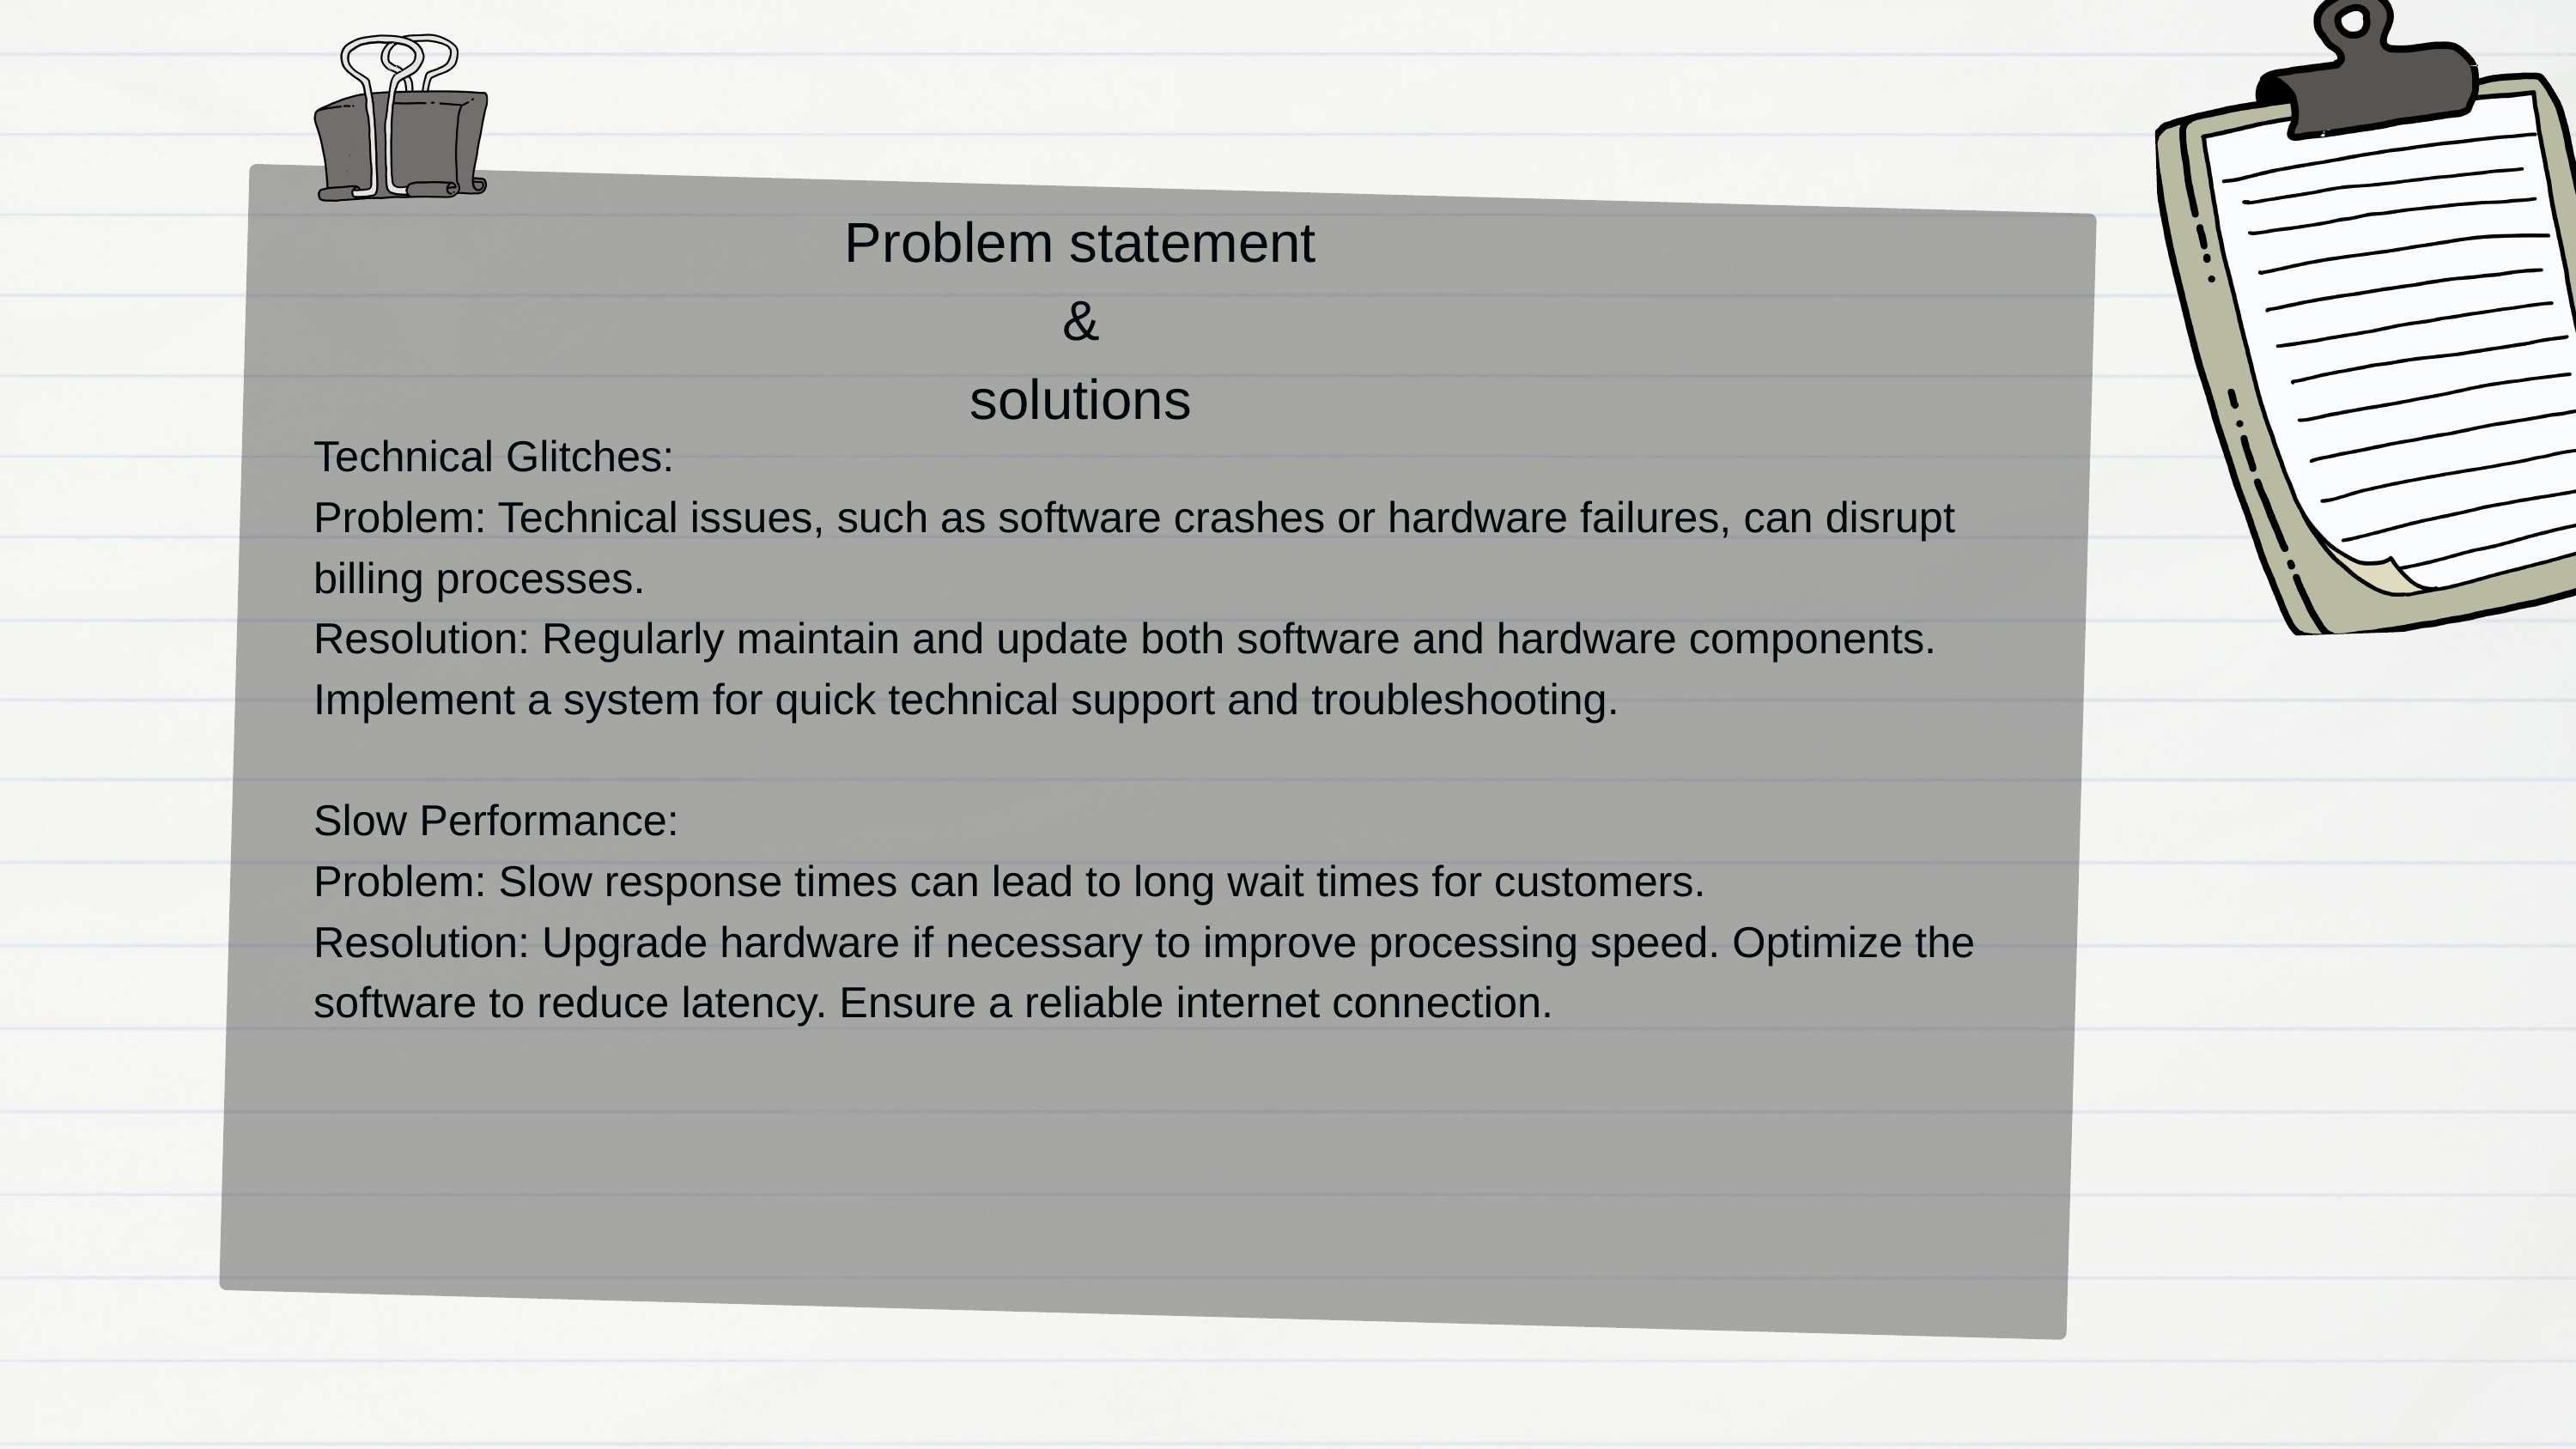

Problem statement
&
solutions
Technical Glitches:
Problem: Technical issues, such as software crashes or hardware failures, can disrupt billing processes.
Resolution: Regularly maintain and update both software and hardware components. Implement a system for quick technical support and troubleshooting.

Slow Performance:
Problem: Slow response times can lead to long wait times for customers.
Resolution: Upgrade hardware if necessary to improve processing speed. Optimize the software to reduce latency. Ensure a reliable internet connection.